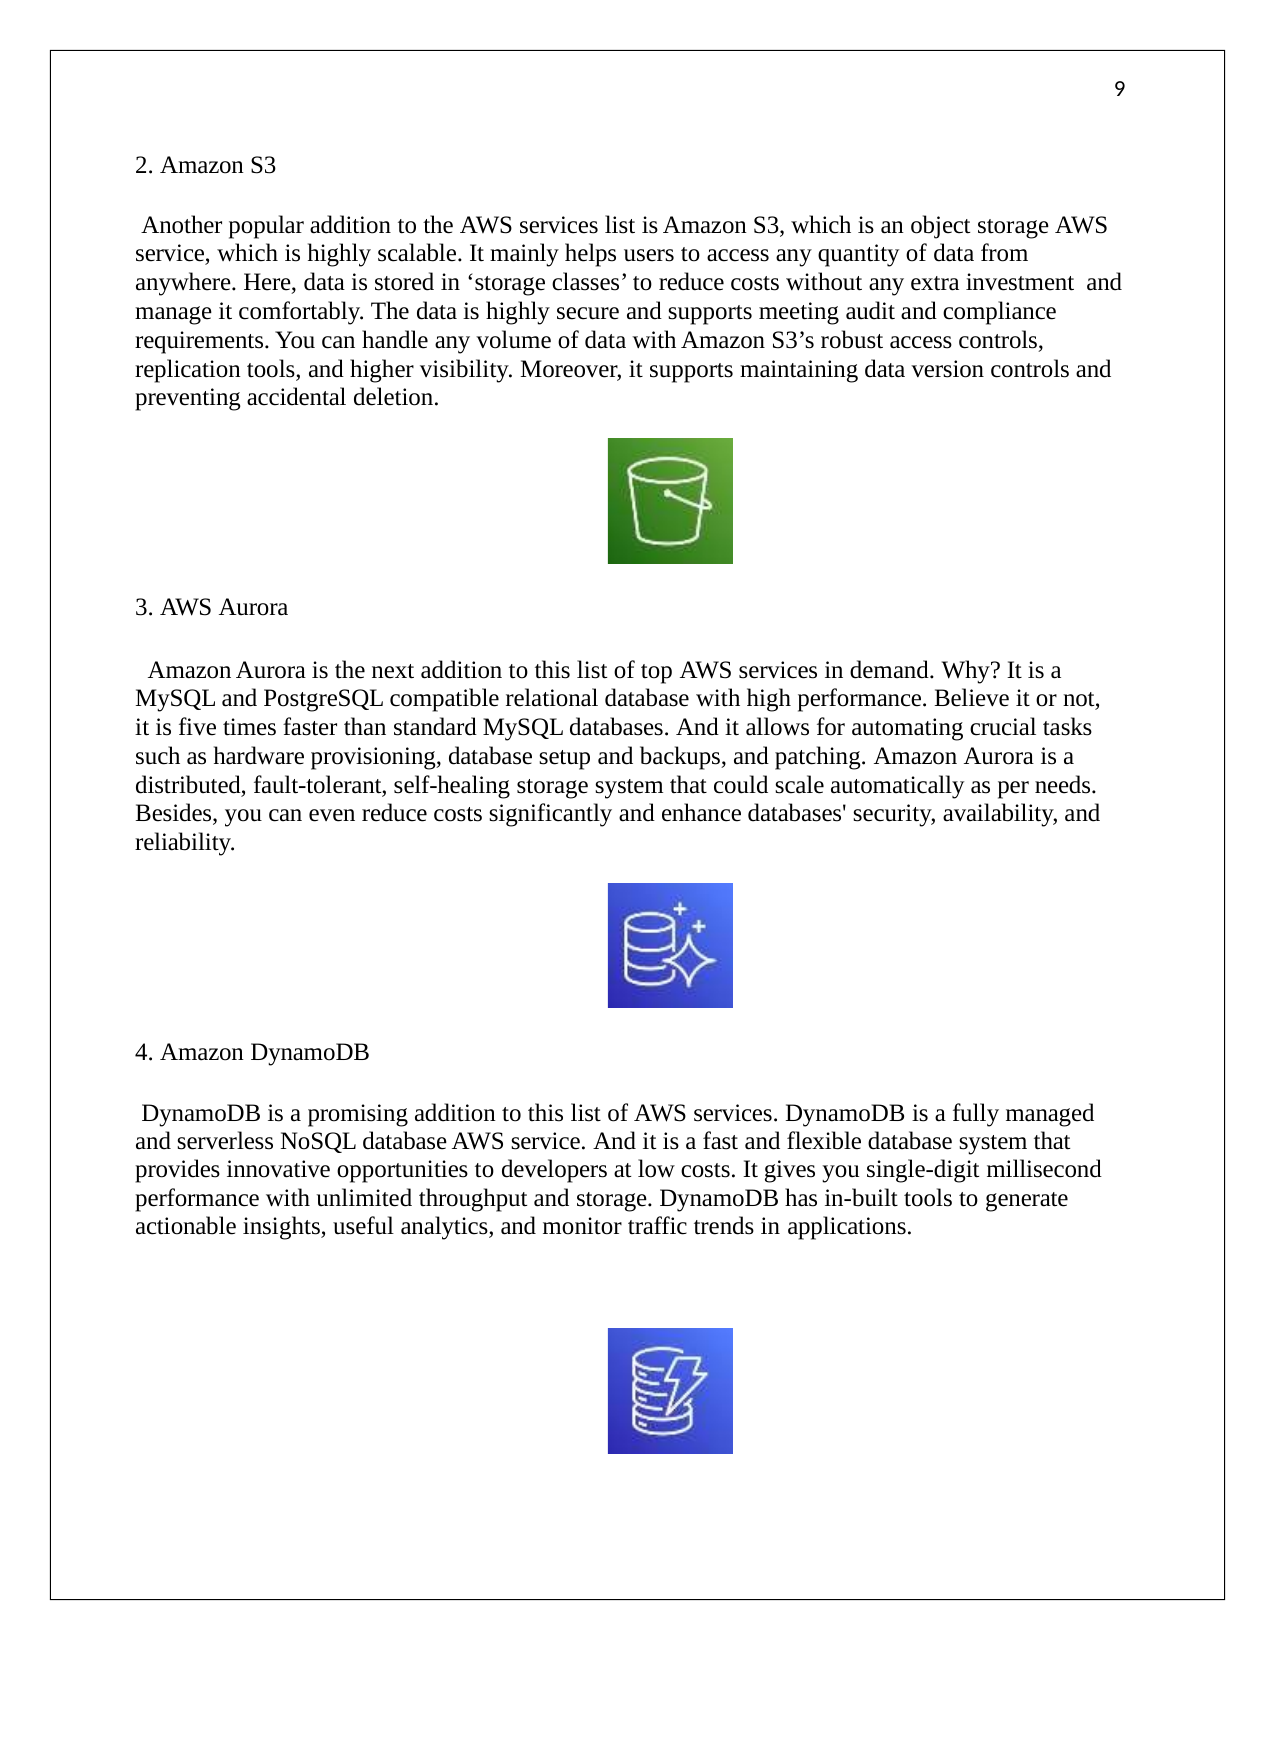

9
2. Amazon S3

Another popular addition to the AWS services list is Amazon S3, which is an object storage AWS  service, which is highly scalable. It mainly helps users to access any quantity of data from  anywhere. Here, data is stored in ‘storage classes’ to reduce costs without any extra investment  and manage it comfortably. The data is highly secure and supports meeting audit and compliance  requirements. You can handle any volume of data with Amazon S3’s robust access controls,  replication tools, and higher visibility. Moreover, it supports maintaining data version controls and  preventing accidental deletion.

3. AWS Aurora

Amazon Aurora is the next addition to this list of top AWS services in demand. Why? It is a  MySQL and PostgreSQL compatible relational database with high performance. Believe it or not,  it is five times faster than standard MySQL databases. And it allows for automating crucial tasks  such as hardware provisioning, database setup and backups, and patching. Amazon Aurora is a  distributed, fault-tolerant, self-healing storage system that could scale automatically as per needs.  Besides, you can even reduce costs significantly and enhance databases' security, availability, and  reliability.

4. Amazon DynamoDB

DynamoDB is a promising addition to this list of AWS services. DynamoDB is a fully managed  and serverless NoSQL database AWS service. And it is a fast and flexible database system that  provides innovative opportunities to developers at low costs. It gives you single-digit millisecond  performance with unlimited throughput and storage. DynamoDB has in-built tools to generate  actionable insights, useful analytics, and monitor traffic trends in applications.